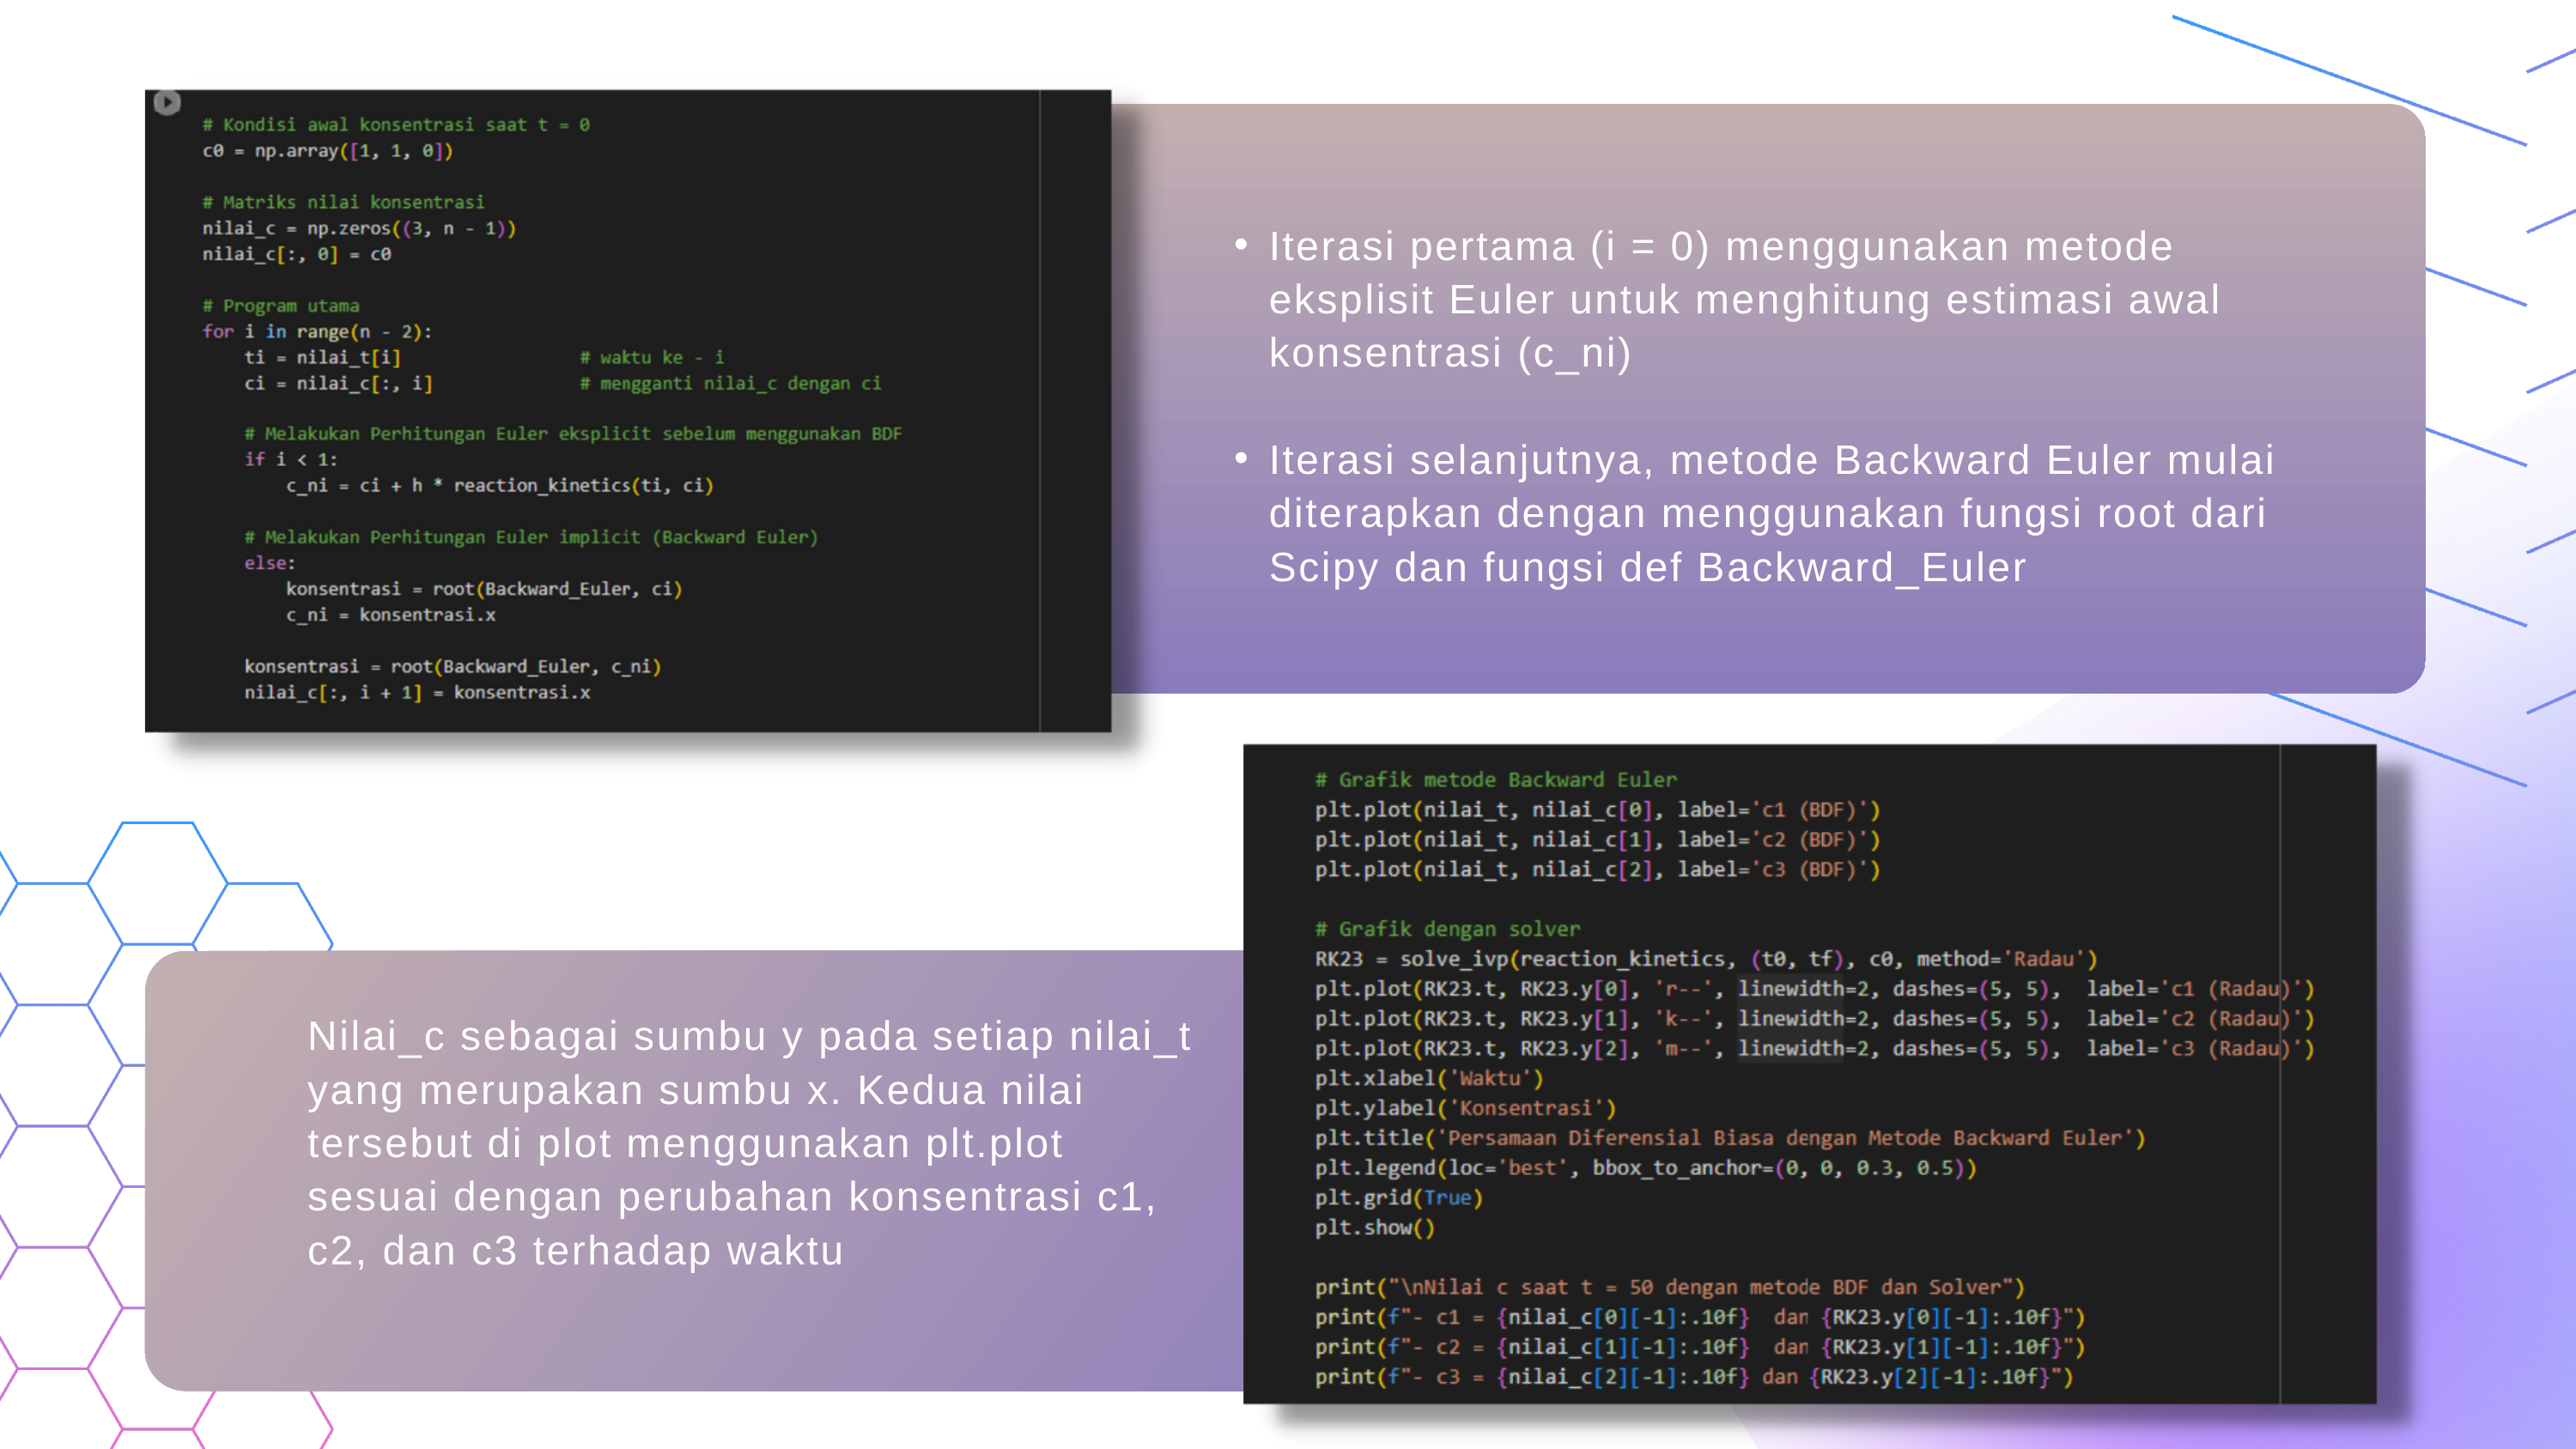

Iterasi pertama (i = 0) menggunakan metode eksplisit Euler untuk menghitung estimasi awal konsentrasi (c_ni)

Iterasi selanjutnya, metode Backward Euler mulai diterapkan dengan menggunakan fungsi root dari Scipy dan fungsi def Backward_Euler

Nilai_c sebagai sumbu y pada setiap nilai_t yang merupakan sumbu x. Kedua nilai tersebut di plot menggunakan plt.plot sesuai dengan perubahan konsentrasi c1, c2, dan c3 terhadap waktu